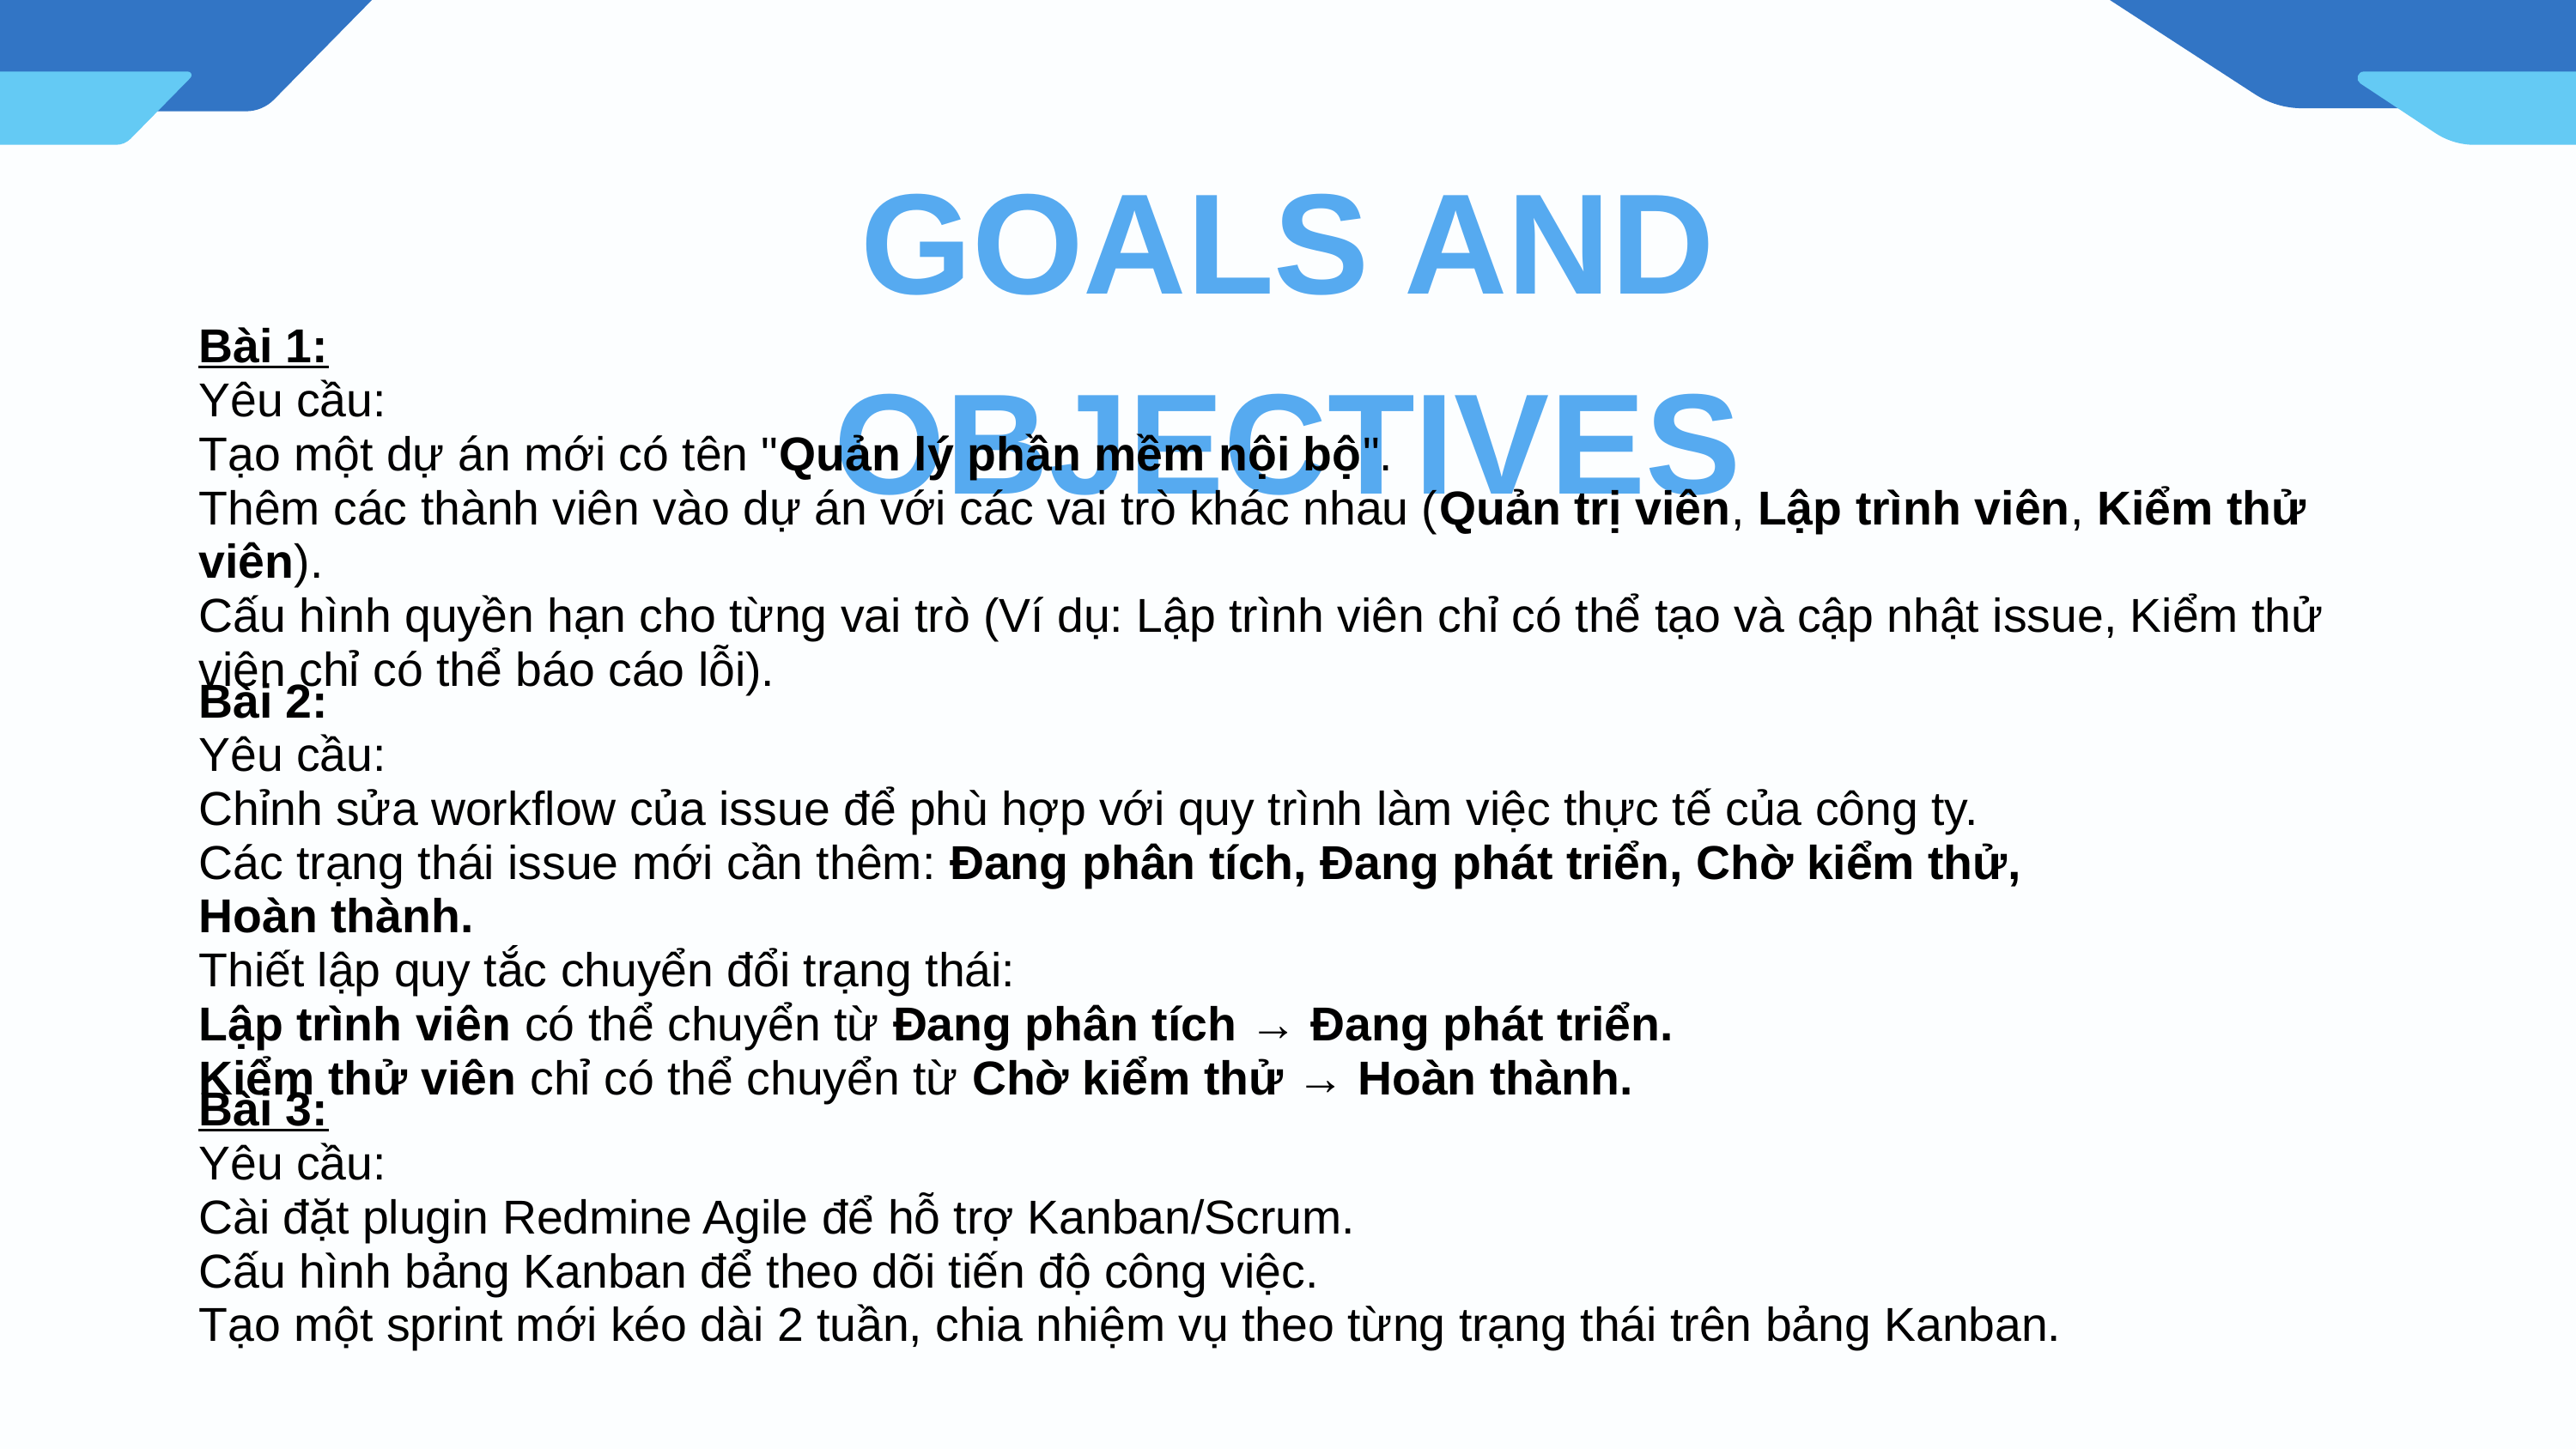

GOALS AND OBJECTIVES
Bài 1:
Yêu cầu:
Tạo một dự án mới có tên "Quản lý phần mềm nội bộ".
Thêm các thành viên vào dự án với các vai trò khác nhau (Quản trị viên, Lập trình viên, Kiểm thử viên).
Cấu hình quyền hạn cho từng vai trò (Ví dụ: Lập trình viên chỉ có thể tạo và cập nhật issue, Kiểm thử viên chỉ có thể báo cáo lỗi).
Bài 2:
Yêu cầu:
Chỉnh sửa workflow của issue để phù hợp với quy trình làm việc thực tế của công ty.
Các trạng thái issue mới cần thêm: Đang phân tích, Đang phát triển, Chờ kiểm thử, Hoàn thành.
Thiết lập quy tắc chuyển đổi trạng thái:
Lập trình viên có thể chuyển từ Đang phân tích → Đang phát triển.
Kiểm thử viên chỉ có thể chuyển từ Chờ kiểm thử → Hoàn thành.
Bài 3:
Yêu cầu:
Cài đặt plugin Redmine Agile để hỗ trợ Kanban/Scrum.
Cấu hình bảng Kanban để theo dõi tiến độ công việc.
Tạo một sprint mới kéo dài 2 tuần, chia nhiệm vụ theo từng trạng thái trên bảng Kanban.